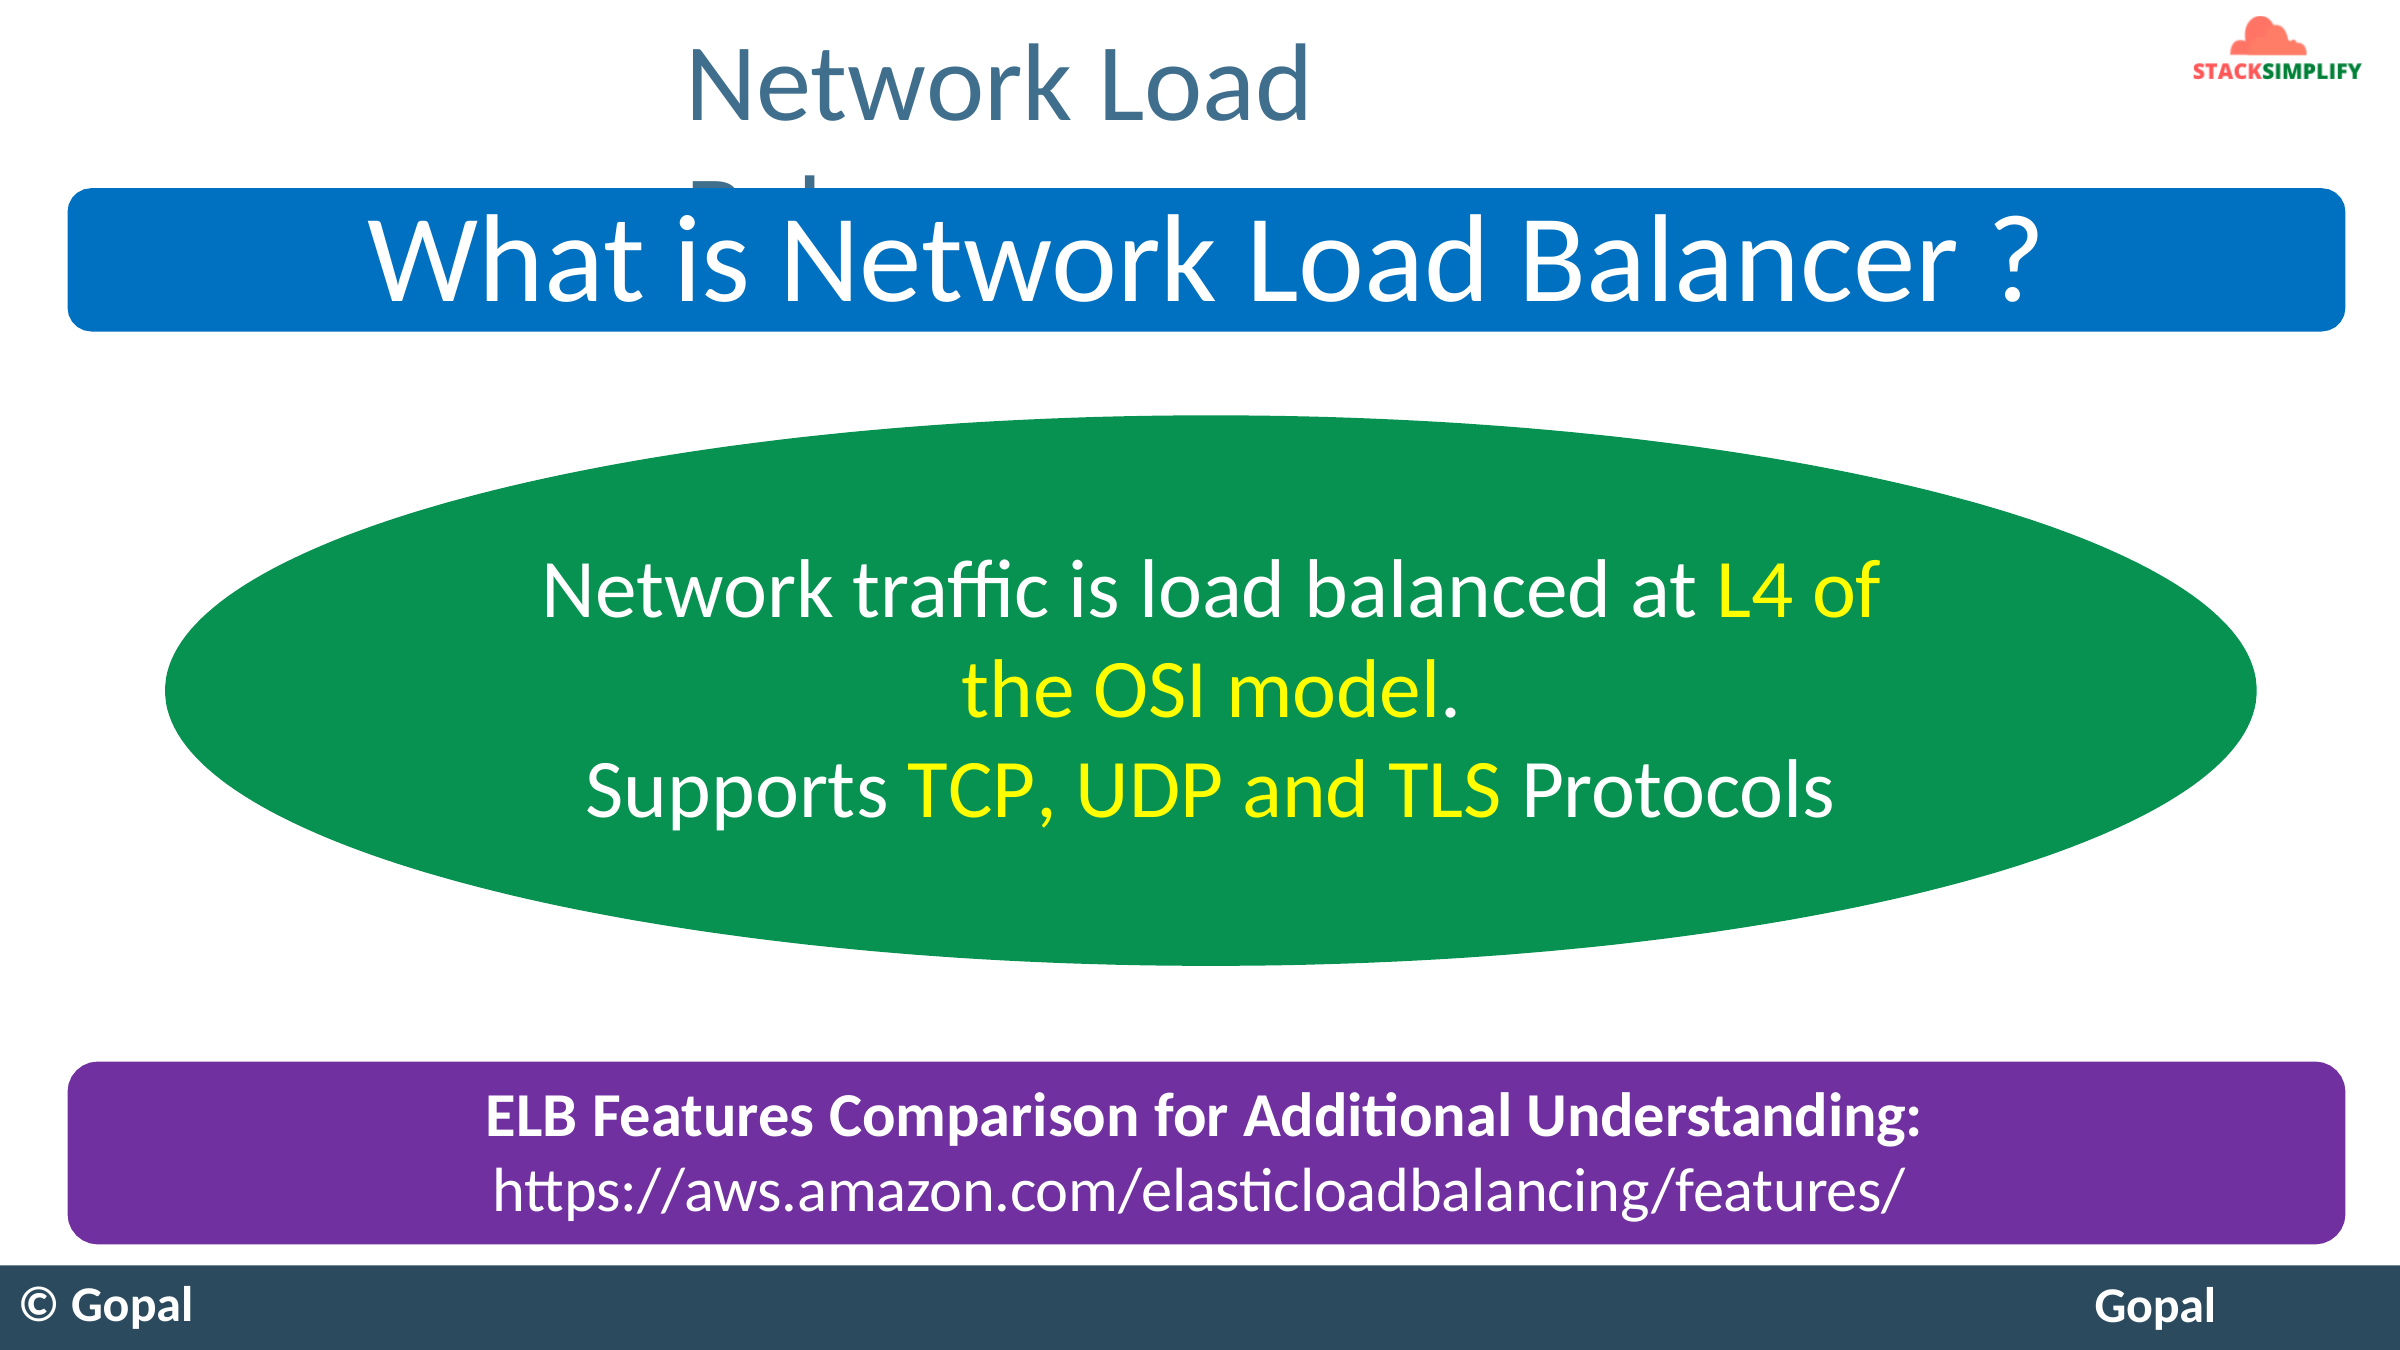

# Network Load Balancer
What is Network Load Balancer ?

Network traffic is load balanced at L4 of the OSI model.
Supports TCP, UDP and TLS Protocols

ELB Features Comparison for Additional Understanding:
https://aws.amazon.com/elasticloadbalancing/features/
© Gopal
Gopal